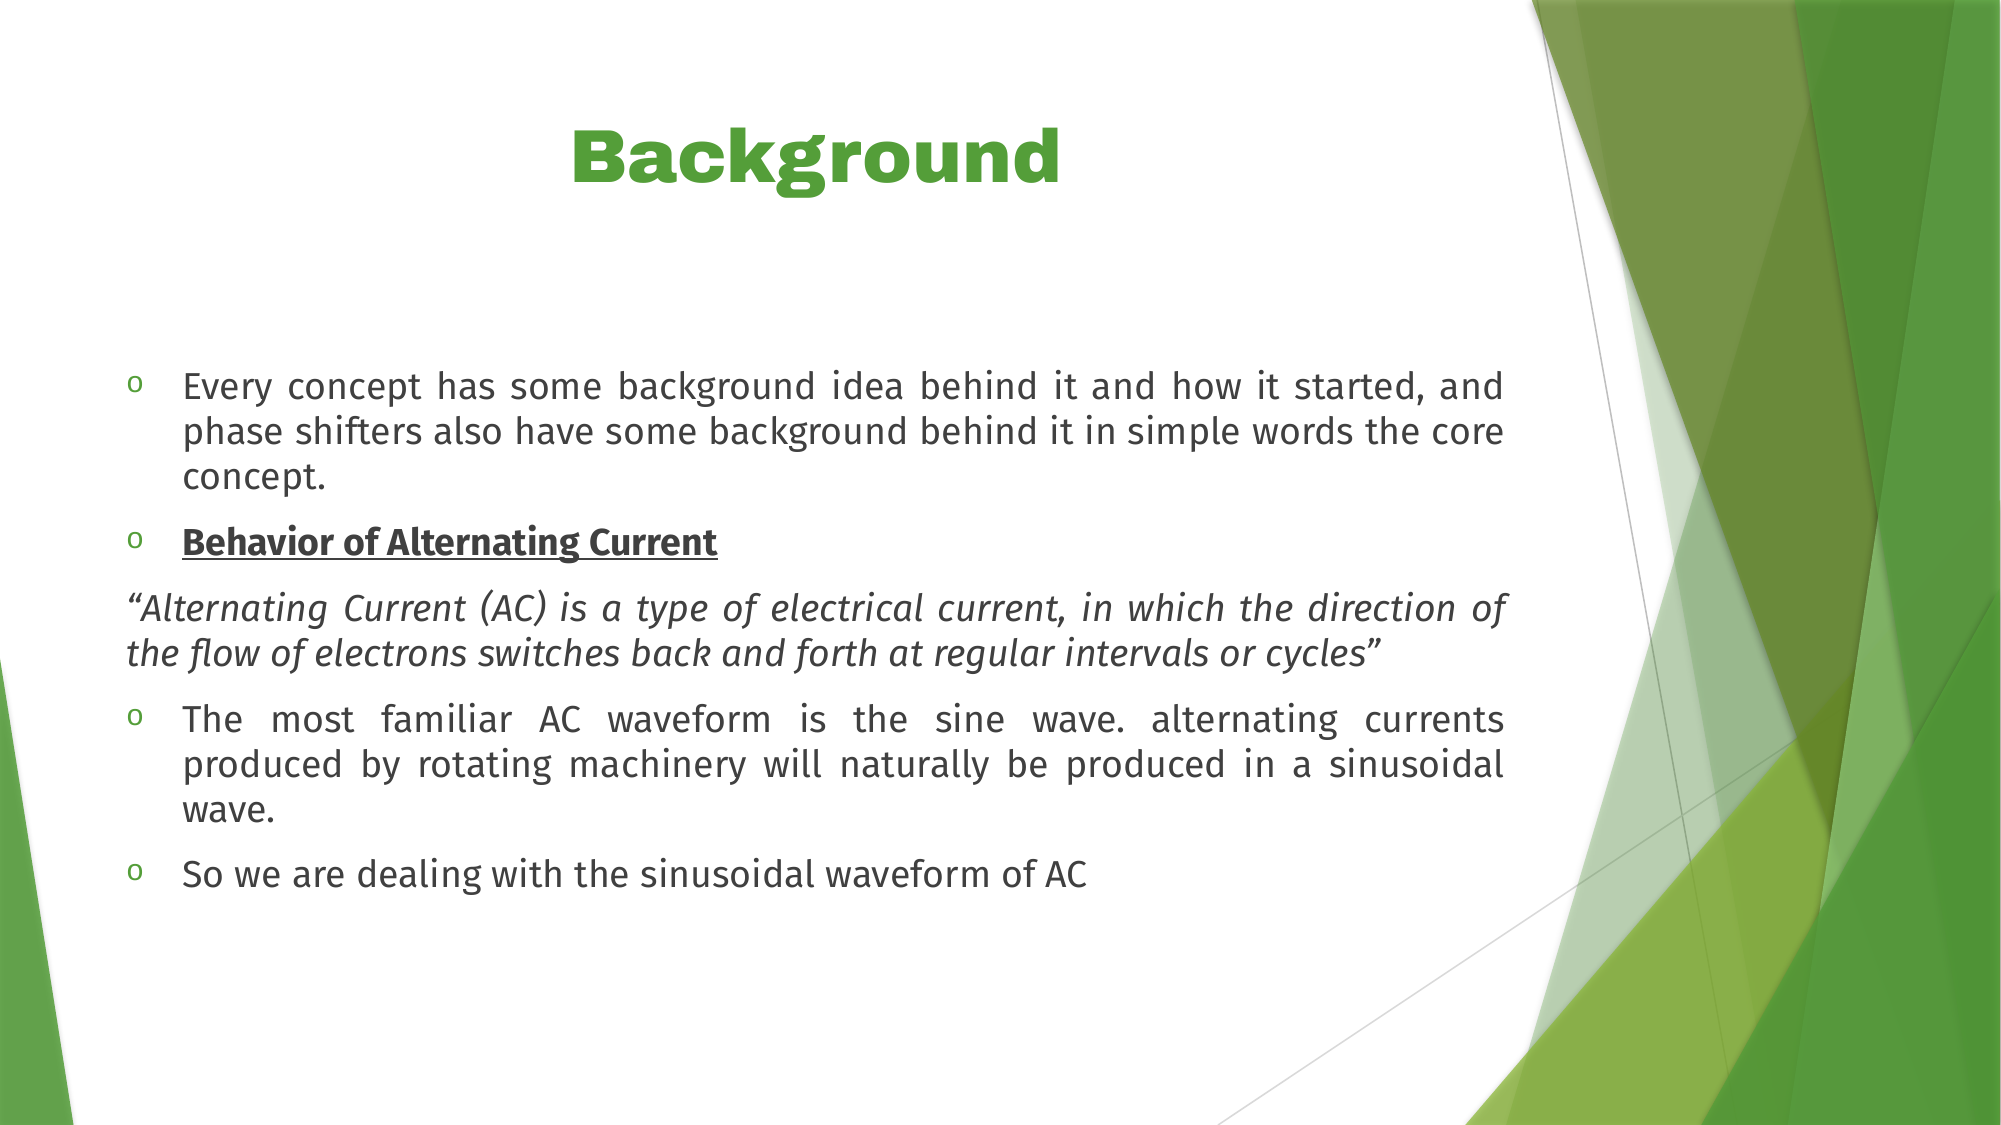

# Background
Every concept has some background idea behind it and how it started, and phase shifters also have some background behind it in simple words the core concept.
Behavior of Alternating Current
“Alternating Current (AC) is a type of electrical current, in which the direction of the flow of electrons switches back and forth at regular intervals or cycles”
The most familiar AC waveform is the sine wave. alternating currents produced by rotating machinery will naturally be produced in a sinusoidal wave.
So we are dealing with the sinusoidal waveform of AC